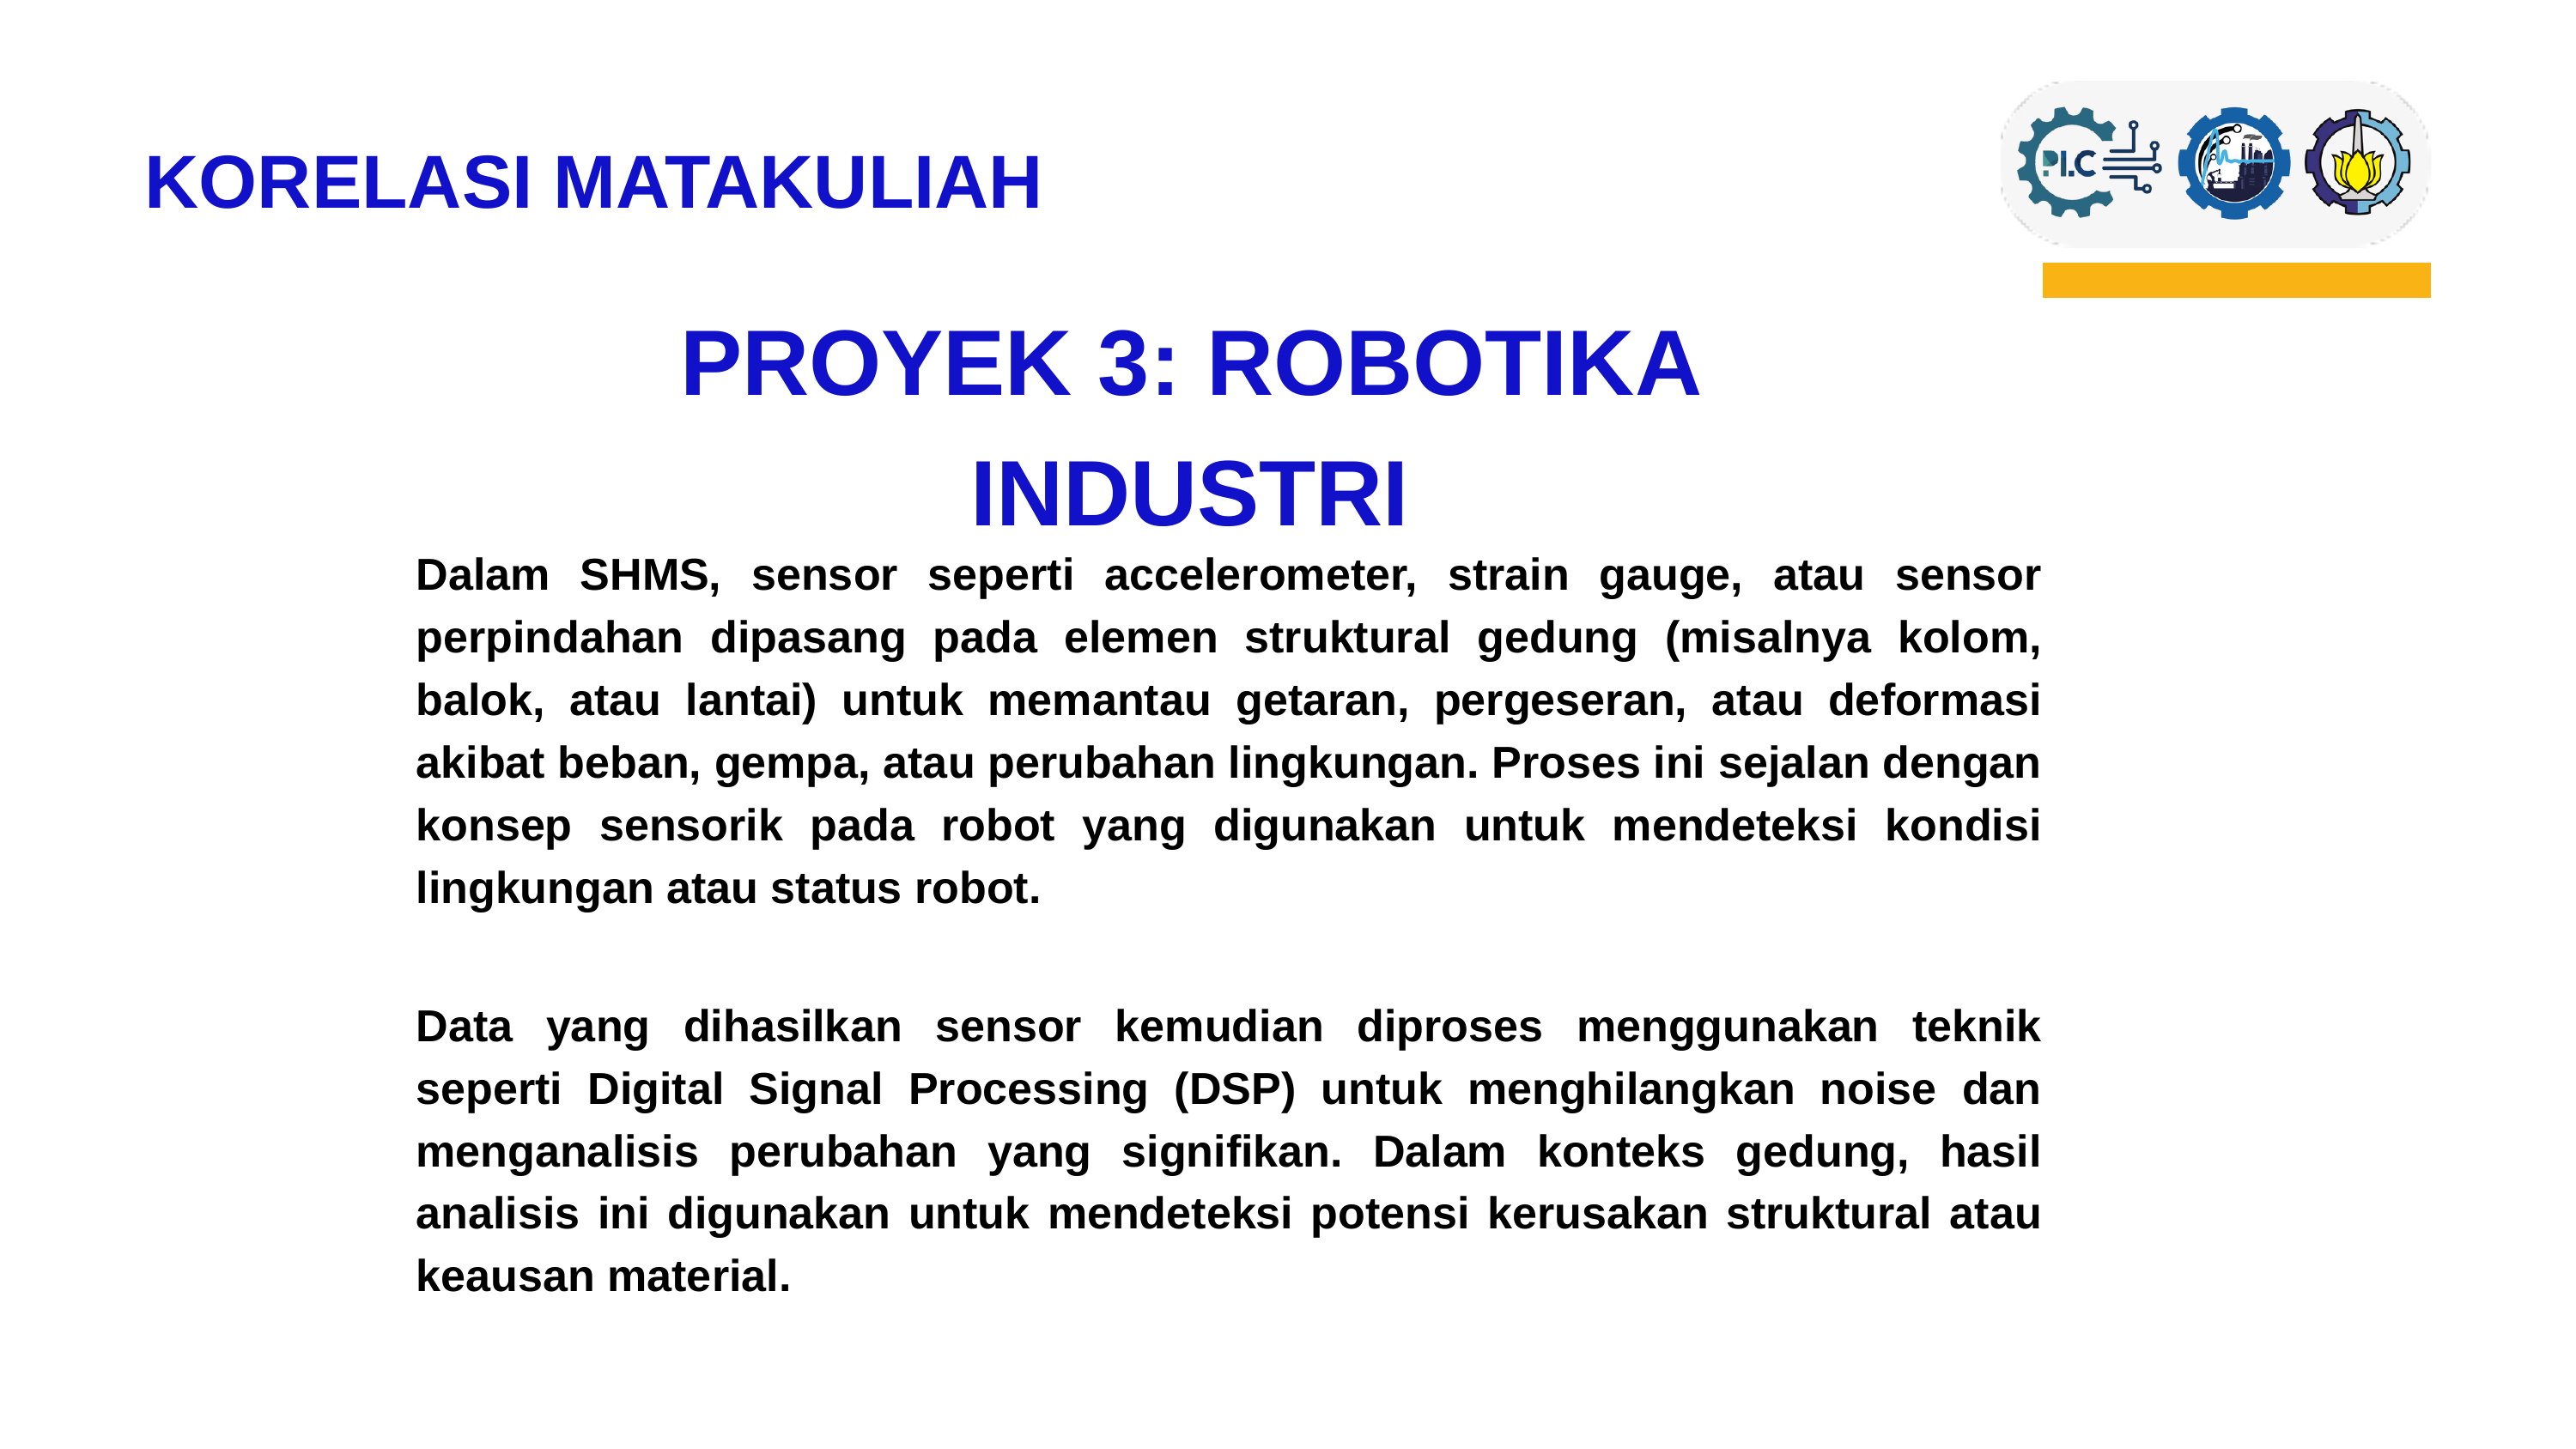

KORELASI MATAKULIAH

PROYEK 3: ROBOTIKA INDUSTRI
Dalam SHMS, sensor seperti accelerometer, strain gauge, atau sensor perpindahan dipasang pada elemen struktural gedung (misalnya kolom, balok, atau lantai) untuk memantau getaran, pergeseran, atau deformasi akibat beban, gempa, atau perubahan lingkungan. Proses ini sejalan dengan konsep sensorik pada robot yang digunakan untuk mendeteksi kondisi lingkungan atau status robot.
Data yang dihasilkan sensor kemudian diproses menggunakan teknik seperti Digital Signal Processing (DSP) untuk menghilangkan noise dan menganalisis perubahan yang signifikan. Dalam konteks gedung, hasil analisis ini digunakan untuk mendeteksi potensi kerusakan struktural atau keausan material.